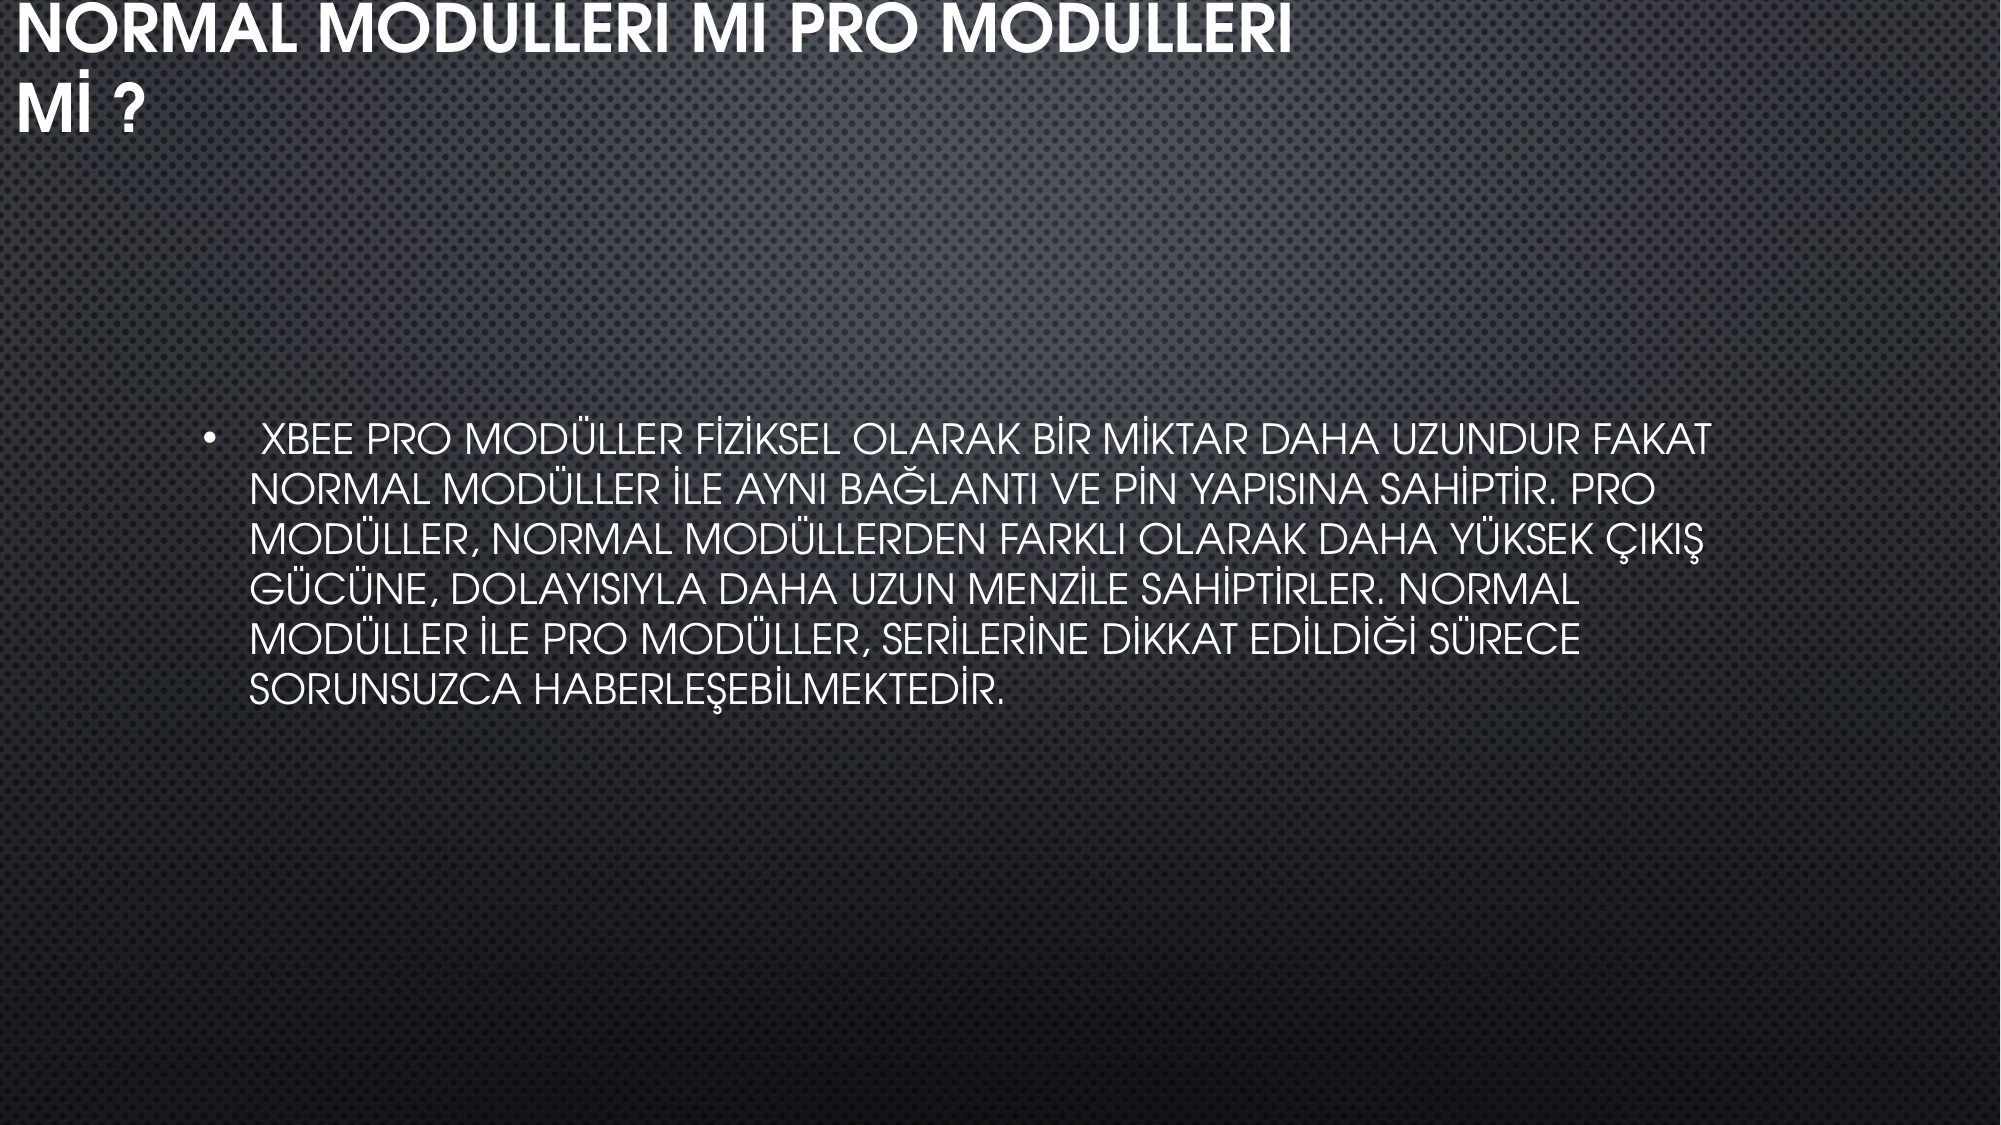

# Normal modülleri mi pro modülleri mi ?
 XBee PRO modüller fiziksel olarak bir miktar daha uzundur fakat normal modüller ile aynı bağlantı ve pin yapısına sahiptir. PRO modüller, normal modüllerden farklı olarak daha yüksek çıkış gücüne, dolayısıyla daha uzun menzile sahiptirler. Normal modüller ile PRO modüller, serilerine dikkat edildiği sürece sorunsuzca haberleşebilmektedir.